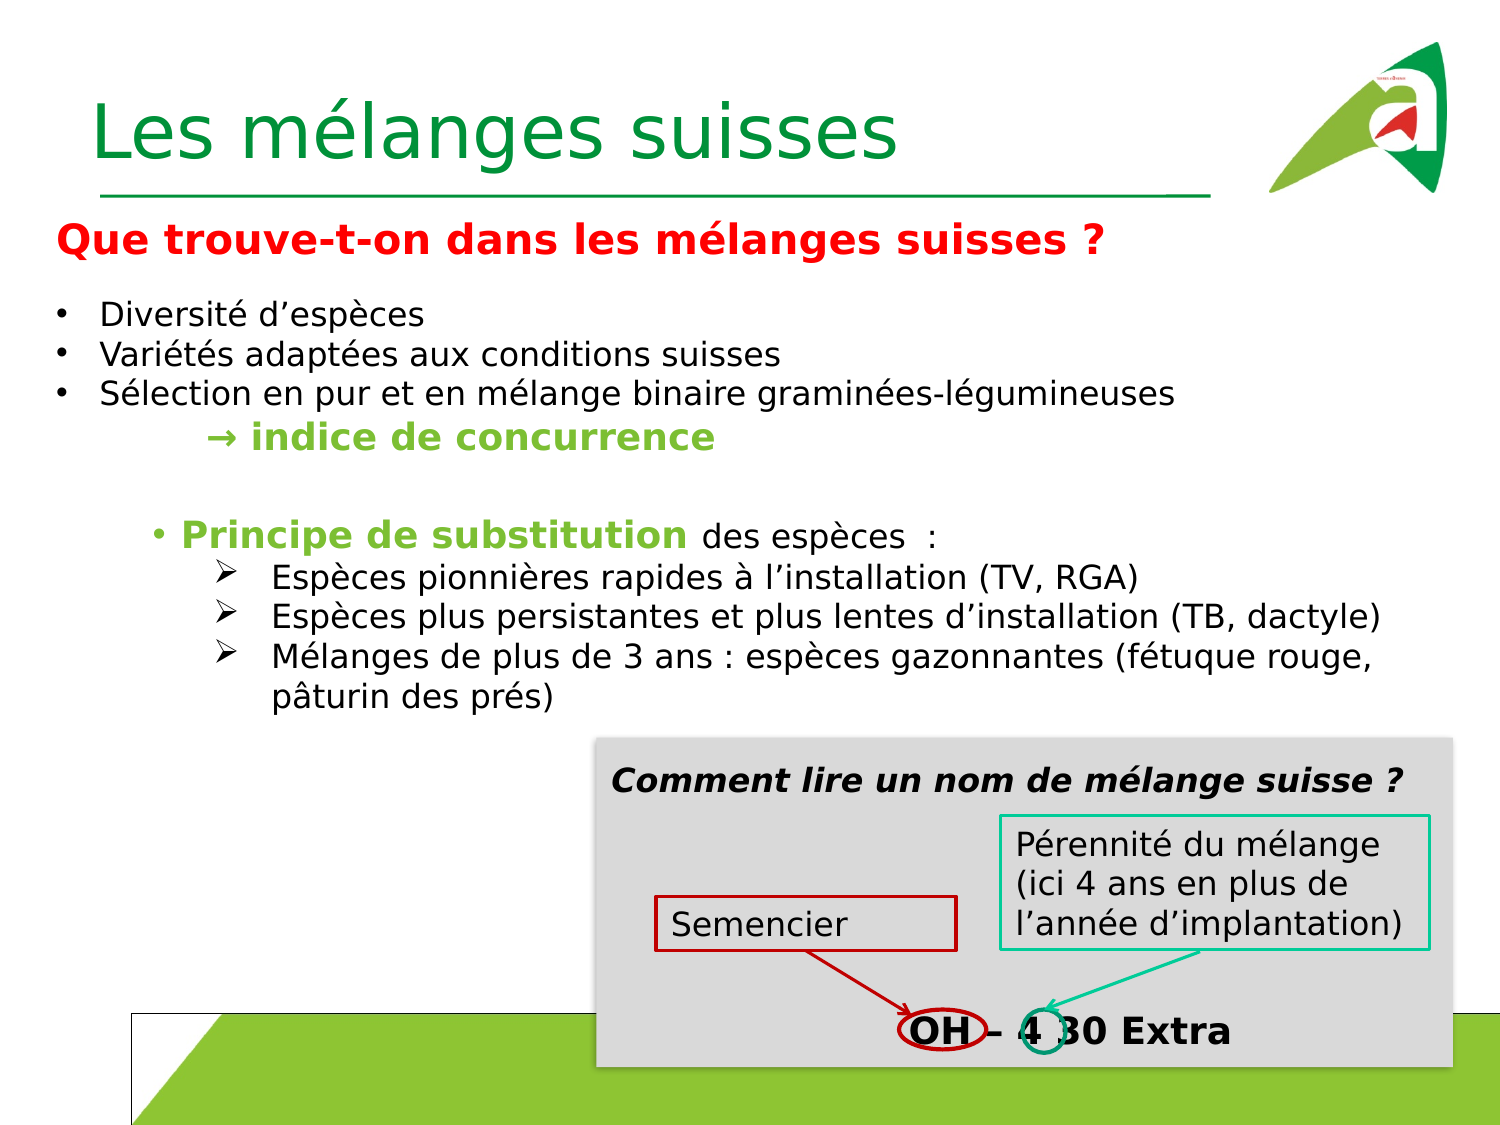

# Les mélanges suisses
Que trouve-t-on dans les mélanges suisses ?

Diversité d’espèces
Variétés adaptées aux conditions suisses
Sélection en pur et en mélange binaire graminées-légumineuses
	→ indice de concurrence
Principe de substitution des espèces  :
Espèces pionnières rapides à l’installation (TV, RGA)
Espèces plus persistantes et plus lentes d’installation (TB, dactyle)
Mélanges de plus de 3 ans : espèces gazonnantes (fétuque rouge, pâturin des prés)

Comment lire un nom de mélange suisse ?
Pérennité du mélange (ici 4 ans en plus de l’année d’implantation)
Semencier
OH – 4 30 Extra